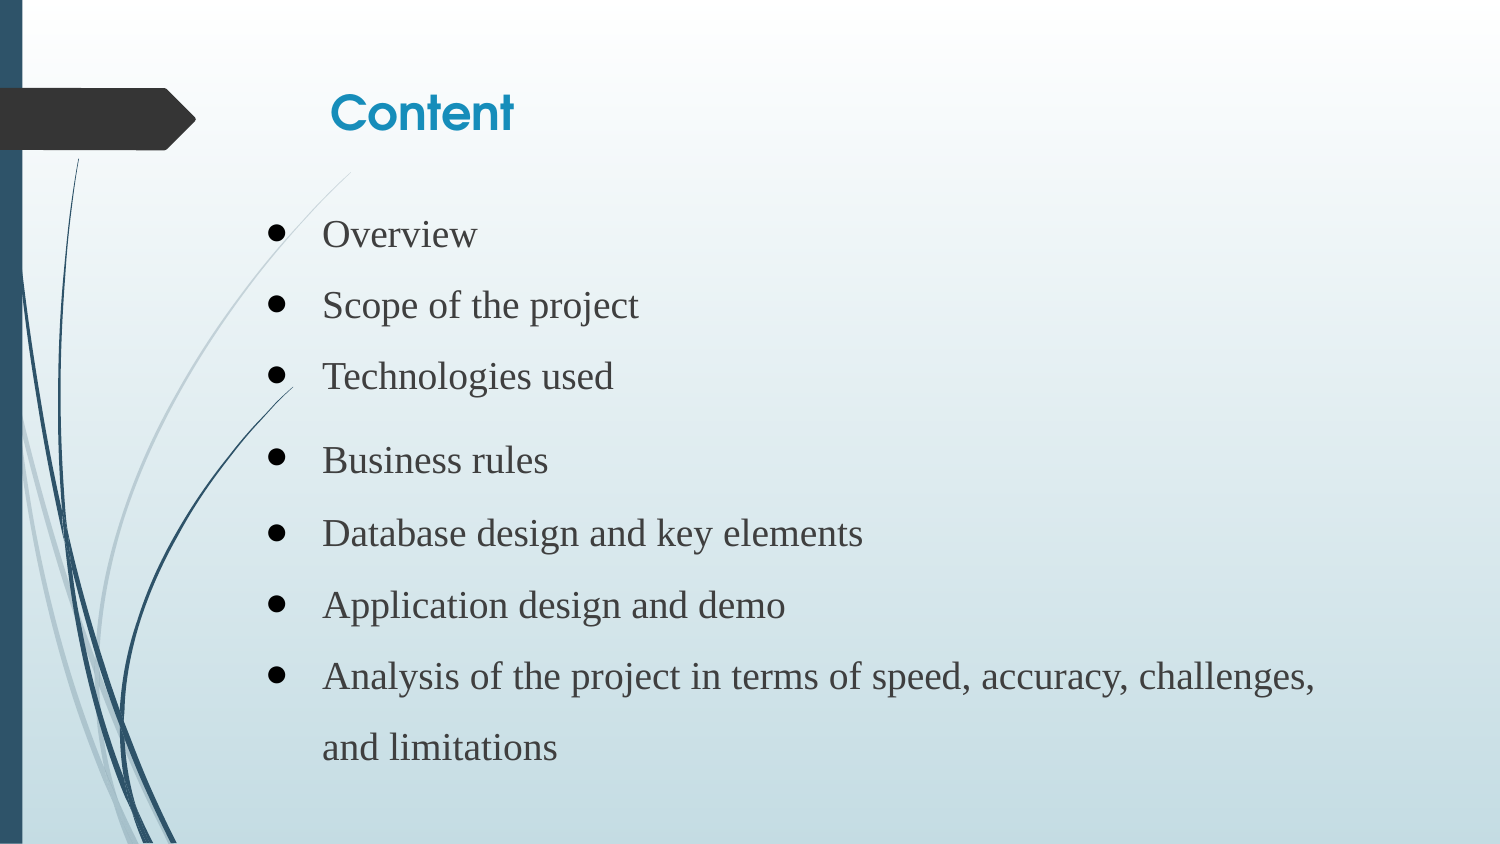

# Content
Overview
Scope of the project
Technologies used
Business rules
Database design and key elements
Application design and demo
Analysis of the project in terms of speed, accuracy, challenges, and limitations